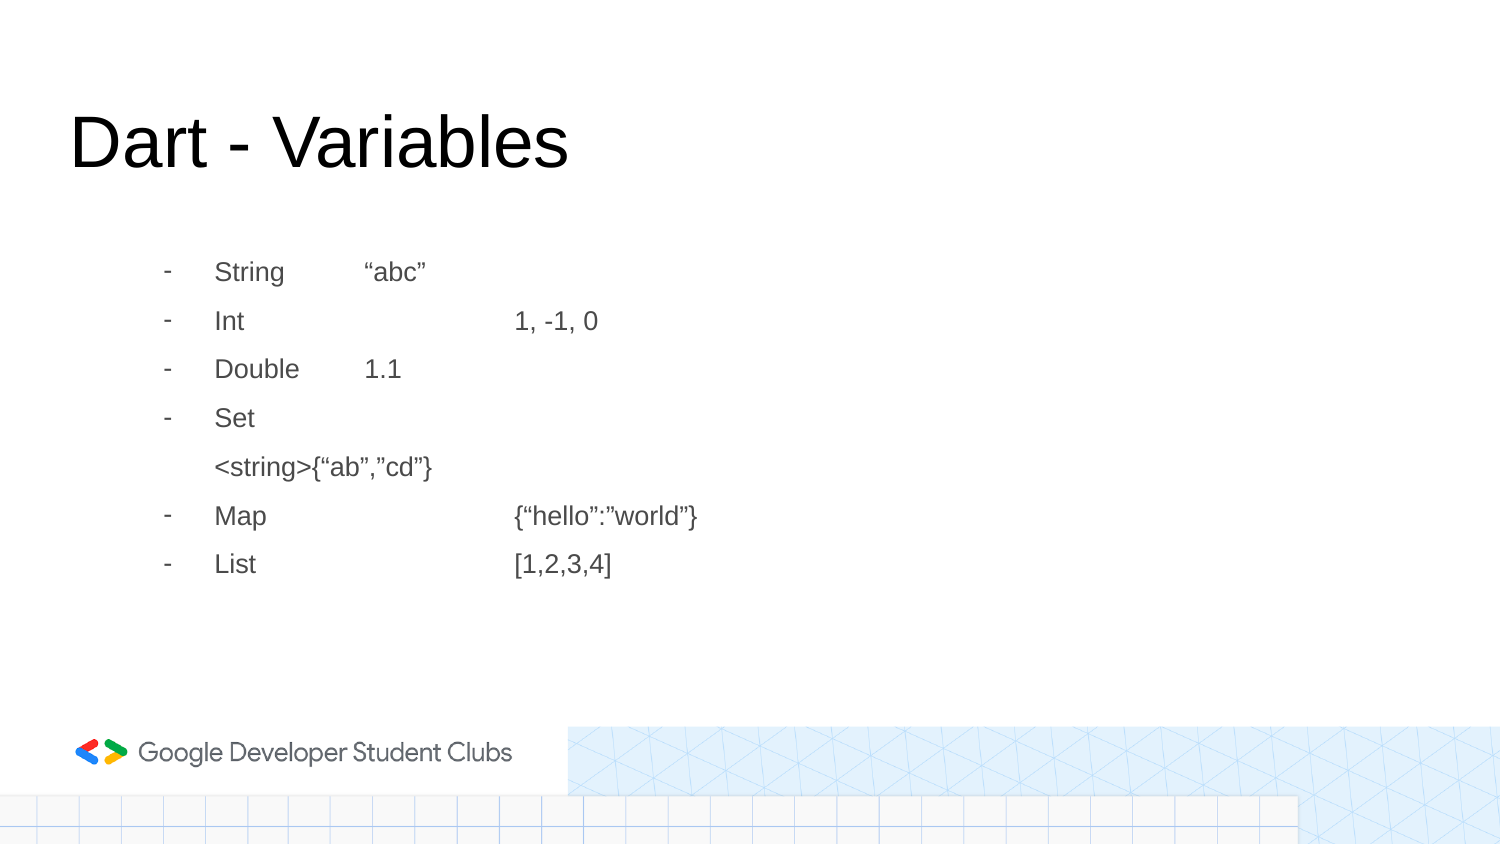

# Dart - Variables
String        	“abc”
Int		1, -1, 0
Double	1.1
Set		<string>{“ab”,”cd”}
Map		{“hello”:”world”}
List		[1,2,3,4]